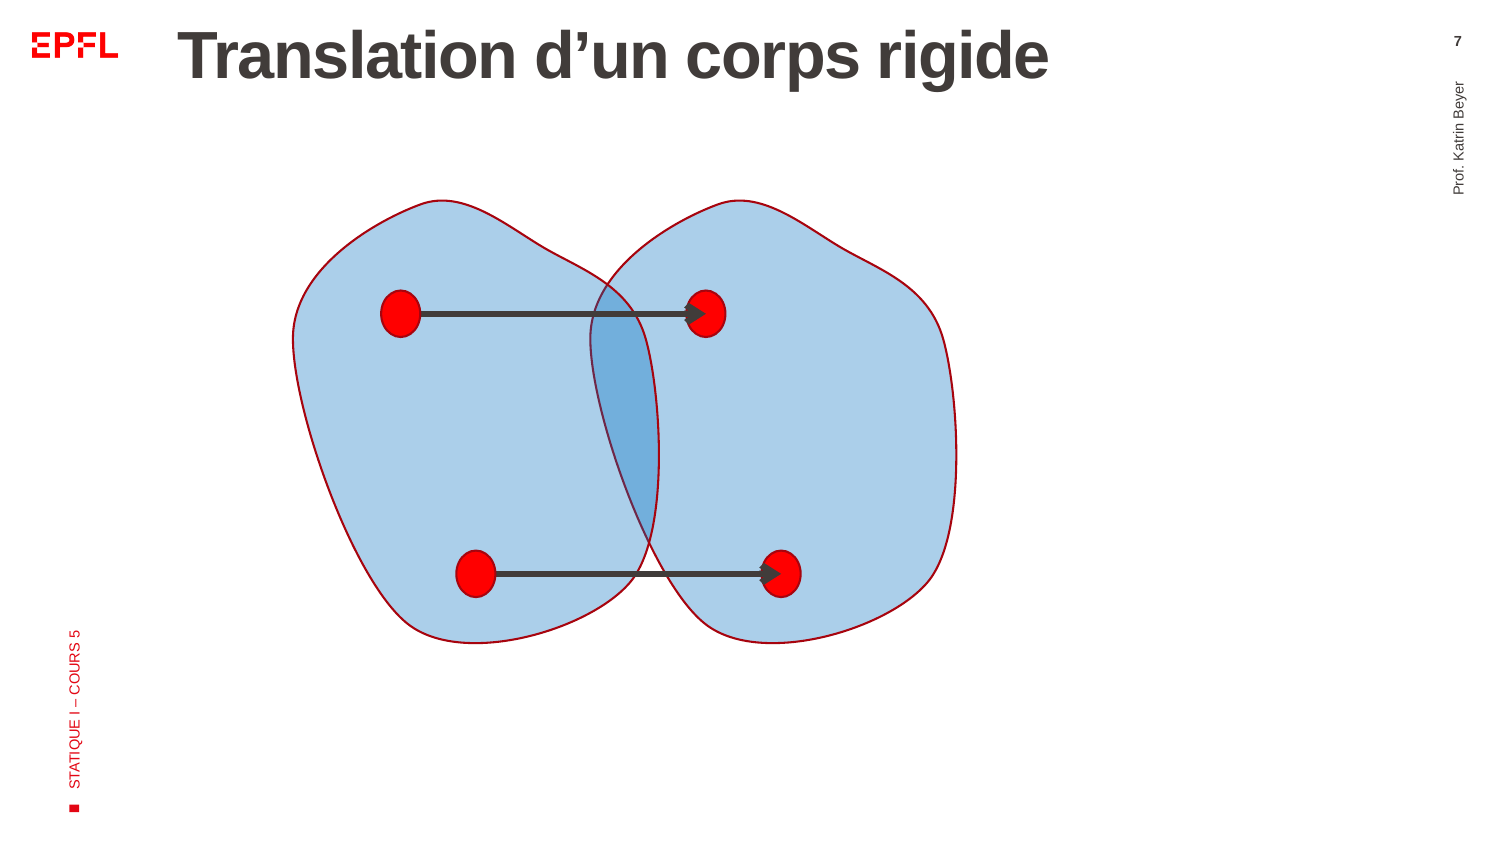

# Translation d’un corps rigide
7

Prof. Katrin Beyer
STATIQUE I – COURS 5